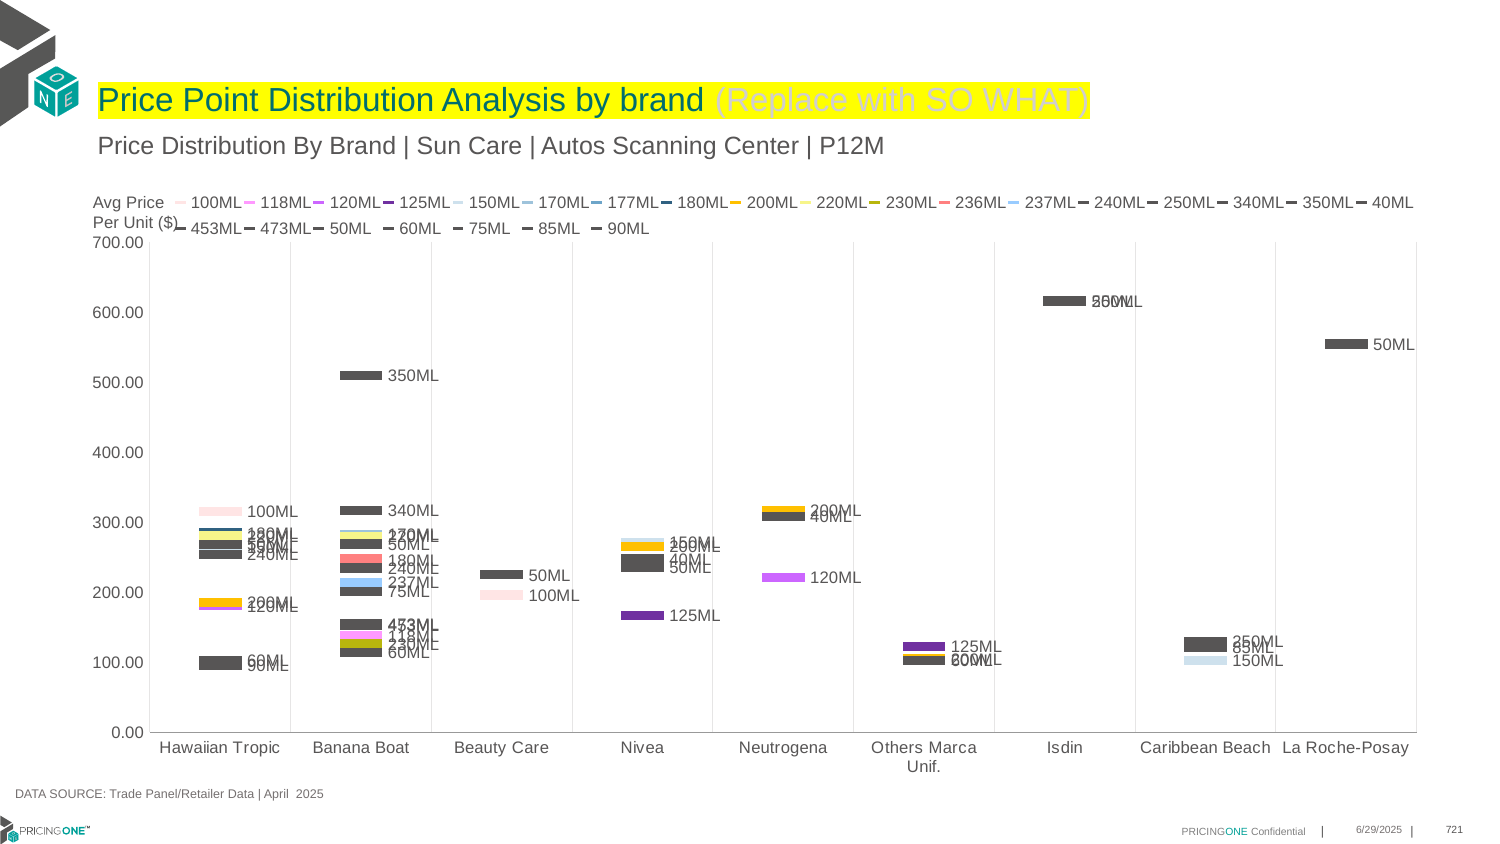

# Price Point Distribution Analysis by brand (Replace with SO WHAT)
Price Distribution By Brand | Sun Care | Autos Scanning Center | P12M

### Chart

| Category | 100ML | 118ML | 120ML | 125ML | 150ML | 170ML | 177ML | 180ML | 200ML | 220ML | 230ML | 236ML | 237ML | 240ML | 250ML | 340ML | 350ML | 40ML | 453ML | 473ML | 50ML | 60ML | 75ML | 85ML | 90ML |
|---|---|---|---|---|---|---|---|---|---|---|---|---|---|---|---|---|---|---|---|---|---|---|---|---|---|
| Hawaiian Tropic | 315.025 | None | 180.7727 | None | 264.7786 | None | None | 284.4068 | 185.0242 | 280.0359 | None | None | None | 253.9936 | None | None | None | None | None | None | 268.3315 | 103.0159 | None | None | 95.7804 |
| Banana Boat | None | 137.4741 | None | None | None | 282.7958 | None | 245.5171 | None | 279.5384 | 126.1269 | 247.4832 | 214.3 | 234.6281 | None | 316.7129 | 509.3684 | None | 152.2908 | 154.6038 | 268.7677 | 113.7278 | 201.3736 | None | None |
| Beauty Care | 196.0068 | None | None | None | None | None | None | None | None | None | None | None | None | None | None | None | None | None | None | None | 224.8256 | None | None | None | None |
| Nivea | None | None | None | 166.5216 | 270.7844 | None | None | None | 265.2339 | None | None | None | None | None | None | None | None | 247.2421 | None | None | 234.9486 | None | None | None | None |
| Neutrogena | None | None | 221.2674 | None | None | None | None | None | 316.8095 | None | None | None | None | None | None | None | None | 308.5357 | None | None | None | None | None | None | None |
| Others Marca Unif. | None | None | None | 122.8184 | None | None | None | None | 104.7768 | None | None | None | None | None | None | None | None | None | None | None | None | 102.7906 | None | None | None |
| Isdin | None | None | None | None | None | None | None | None | None | None | None | None | None | None | 615.6383 | None | None | None | None | None | 615.4724 | None | None | None | None |
| Caribbean Beach | None | None | None | None | 102.264 | None | None | None | None | None | None | None | None | None | 129.6355 | None | None | None | None | None | None | None | None | 120.8519 | None |
| La Roche-Posay | None | None | None | None | None | None | None | None | None | None | None | None | None | None | None | None | None | None | None | None | 554.0116 | None | None | None | None |
Avg Price
Per Unit ($)
DATA SOURCE: Trade Panel/Retailer Data | April  2025
6/29/2025
721